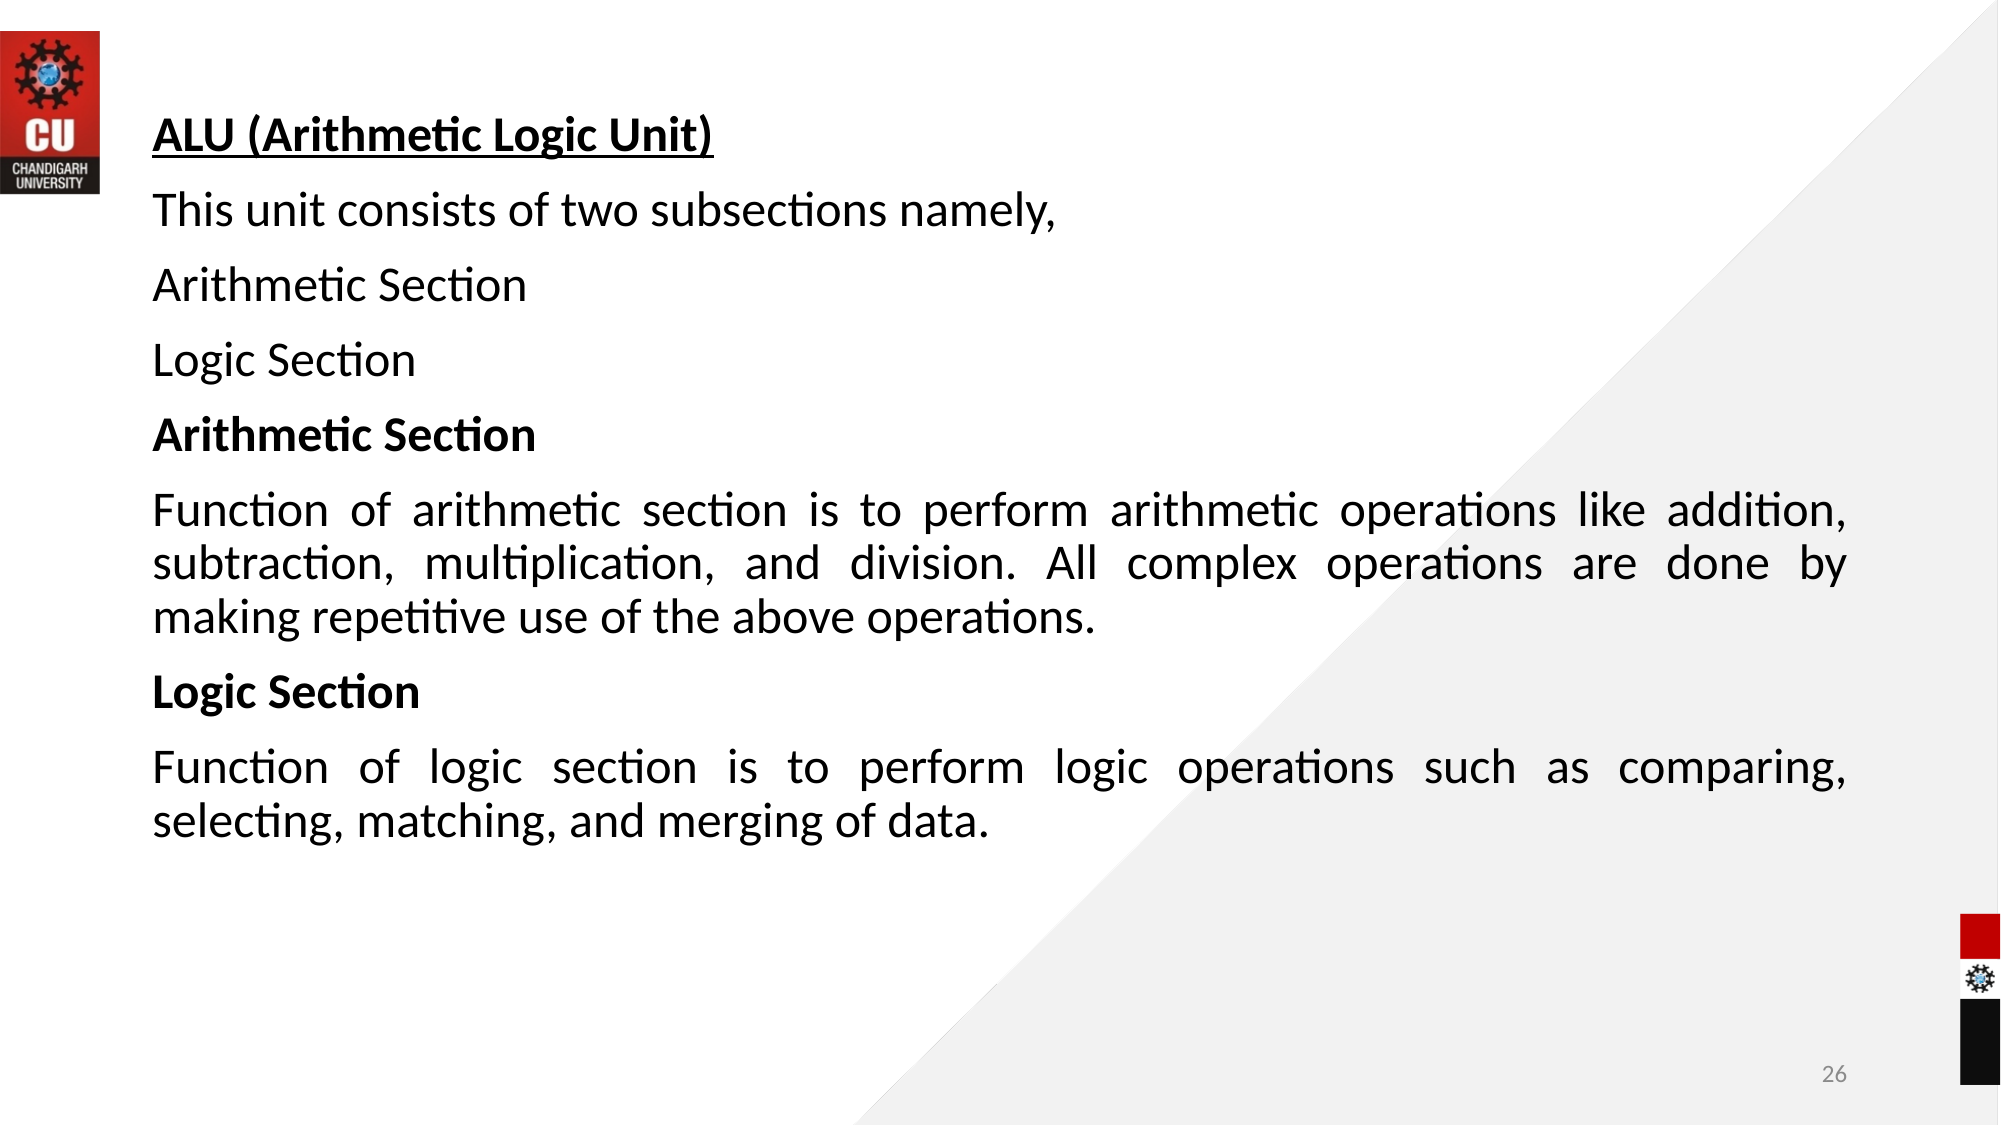

ALU (Arithmetic Logic Unit)
This unit consists of two subsections namely,
Arithmetic Section
Logic Section
Arithmetic Section
Function of arithmetic section is to perform arithmetic operations like addition, subtraction, multiplication, and division. All complex operations are done by making repetitive use of the above operations.
Logic Section
Function of logic section is to perform logic operations such as comparing, selecting, matching, and merging of data.

26